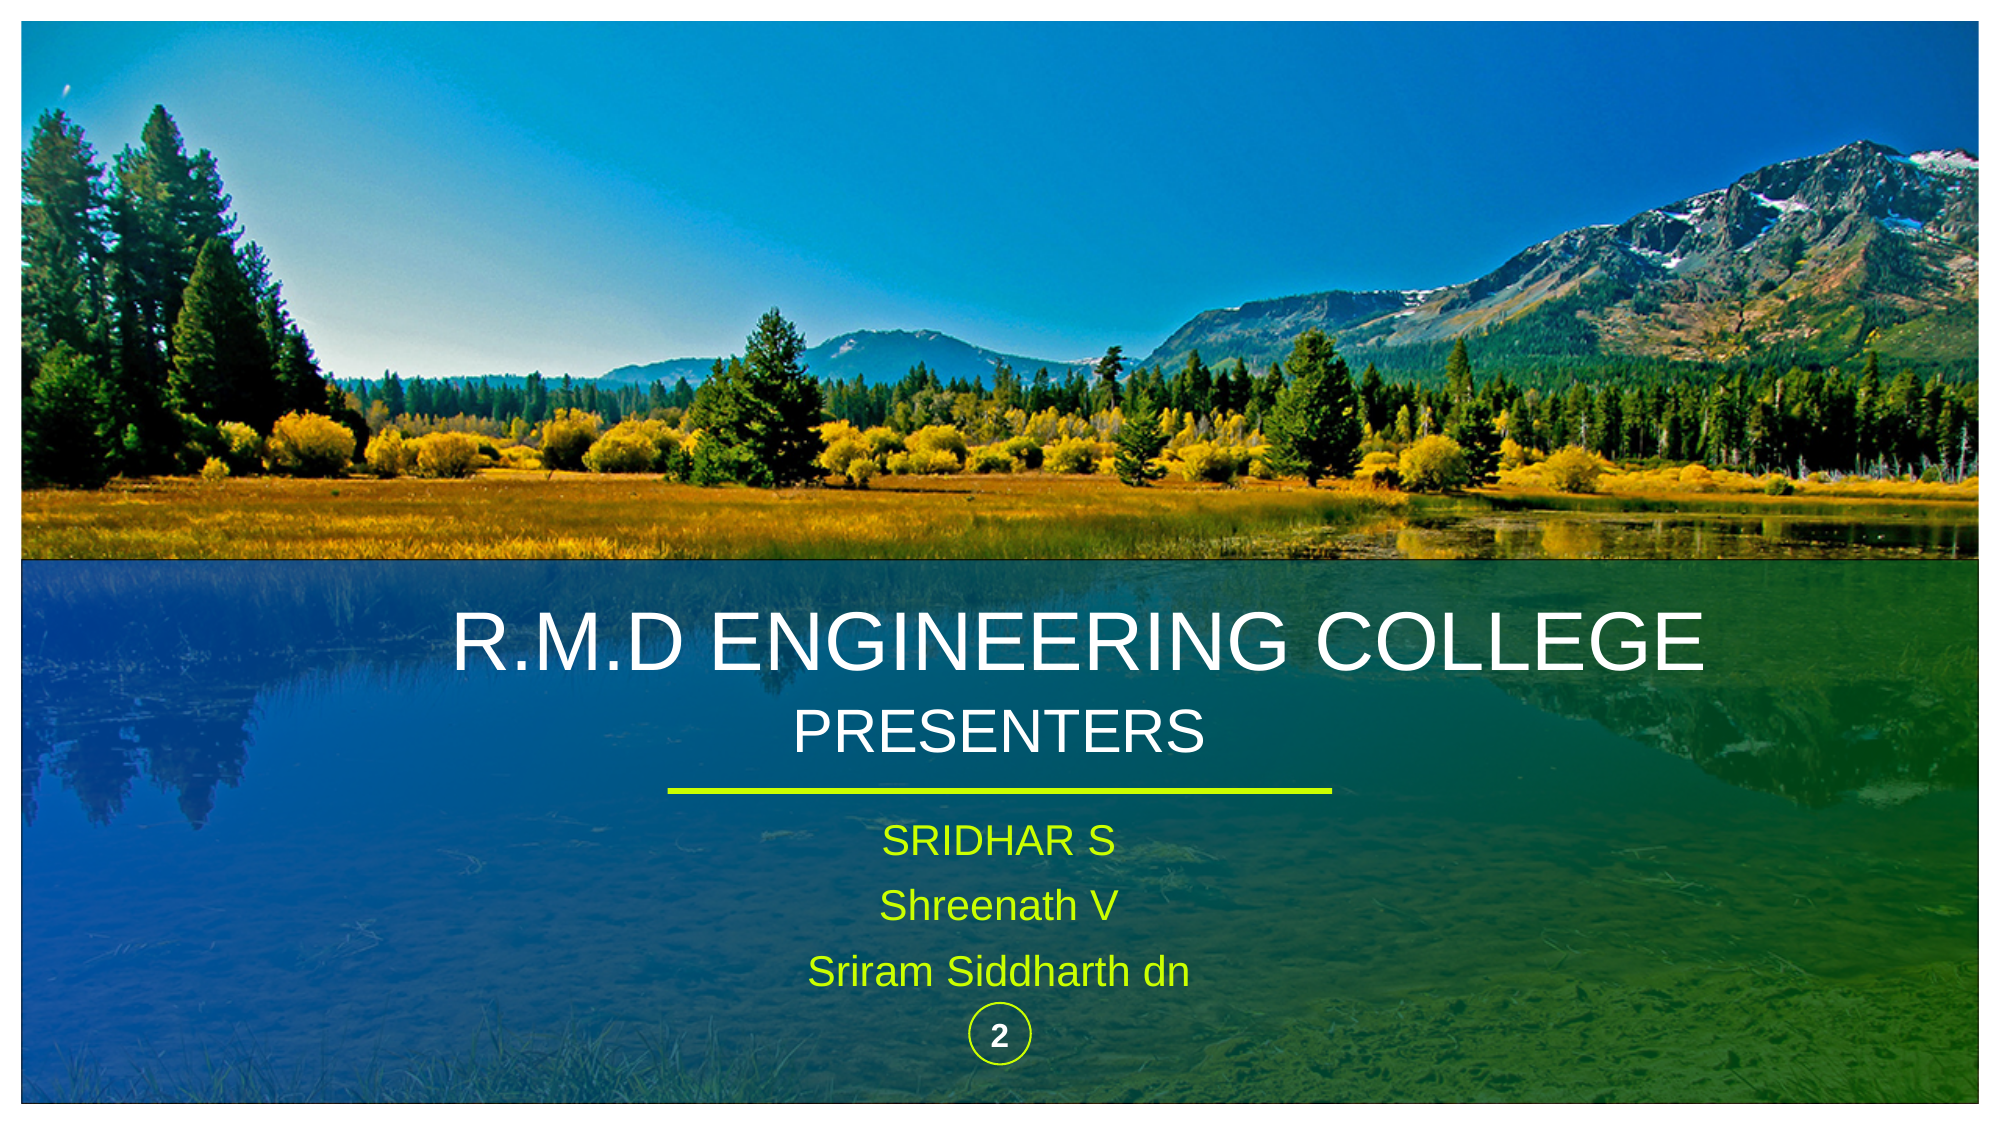

R.M.D ENGINEERING COLLEGE
# PRESENTERS
SRIDHAR S
Shreenath V
Sriram Siddharth dn
2